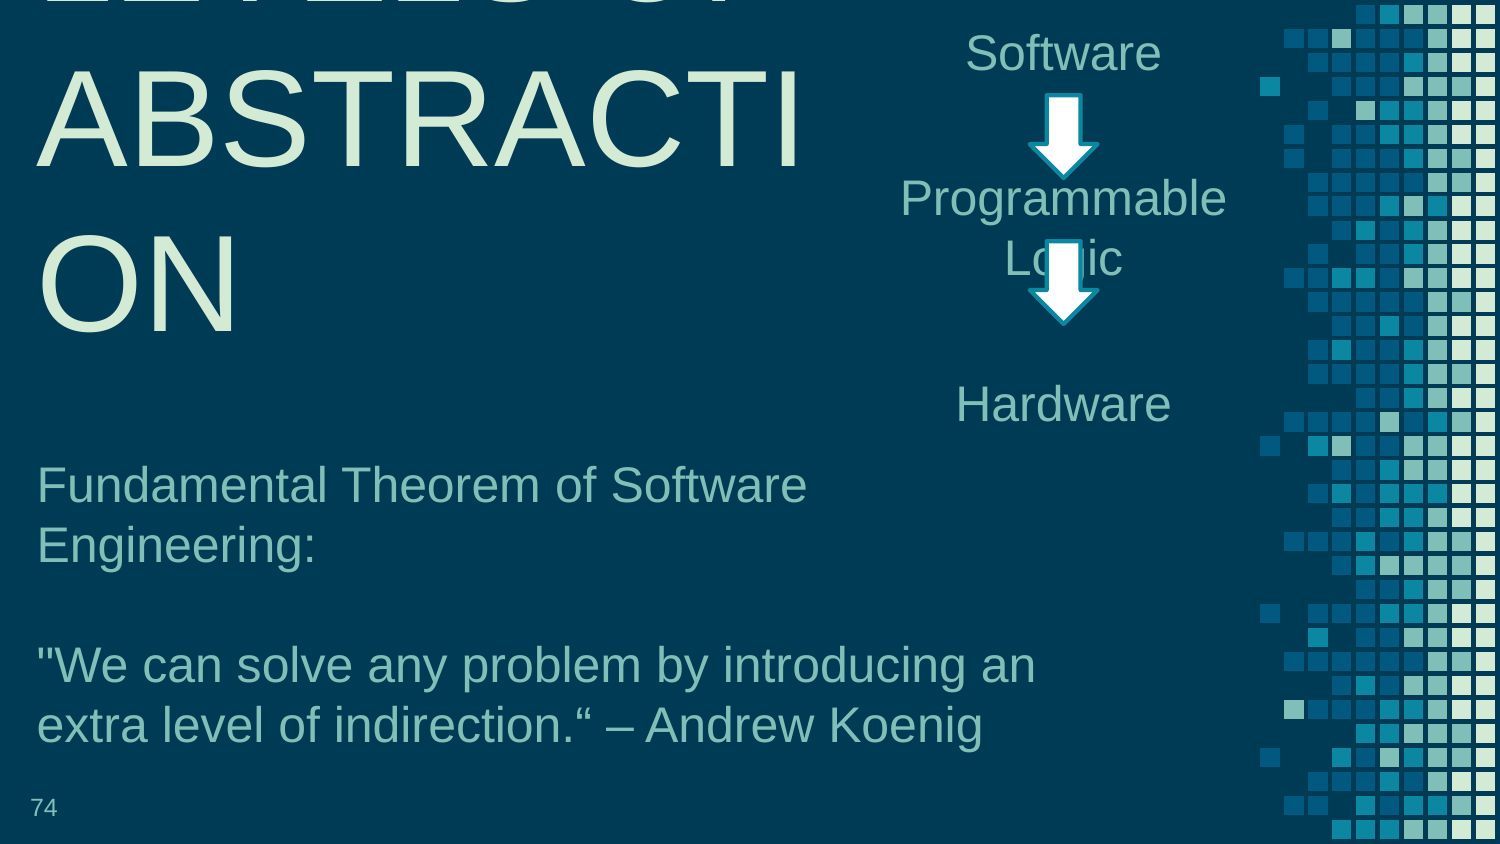

Software

Programmable Logic

Hardware
LEVELS OF ABSTRACTION

Fundamental Theorem of Software Engineering:

"We can solve any problem by introducing an extra level of indirection.“ – Andrew Koenig
74